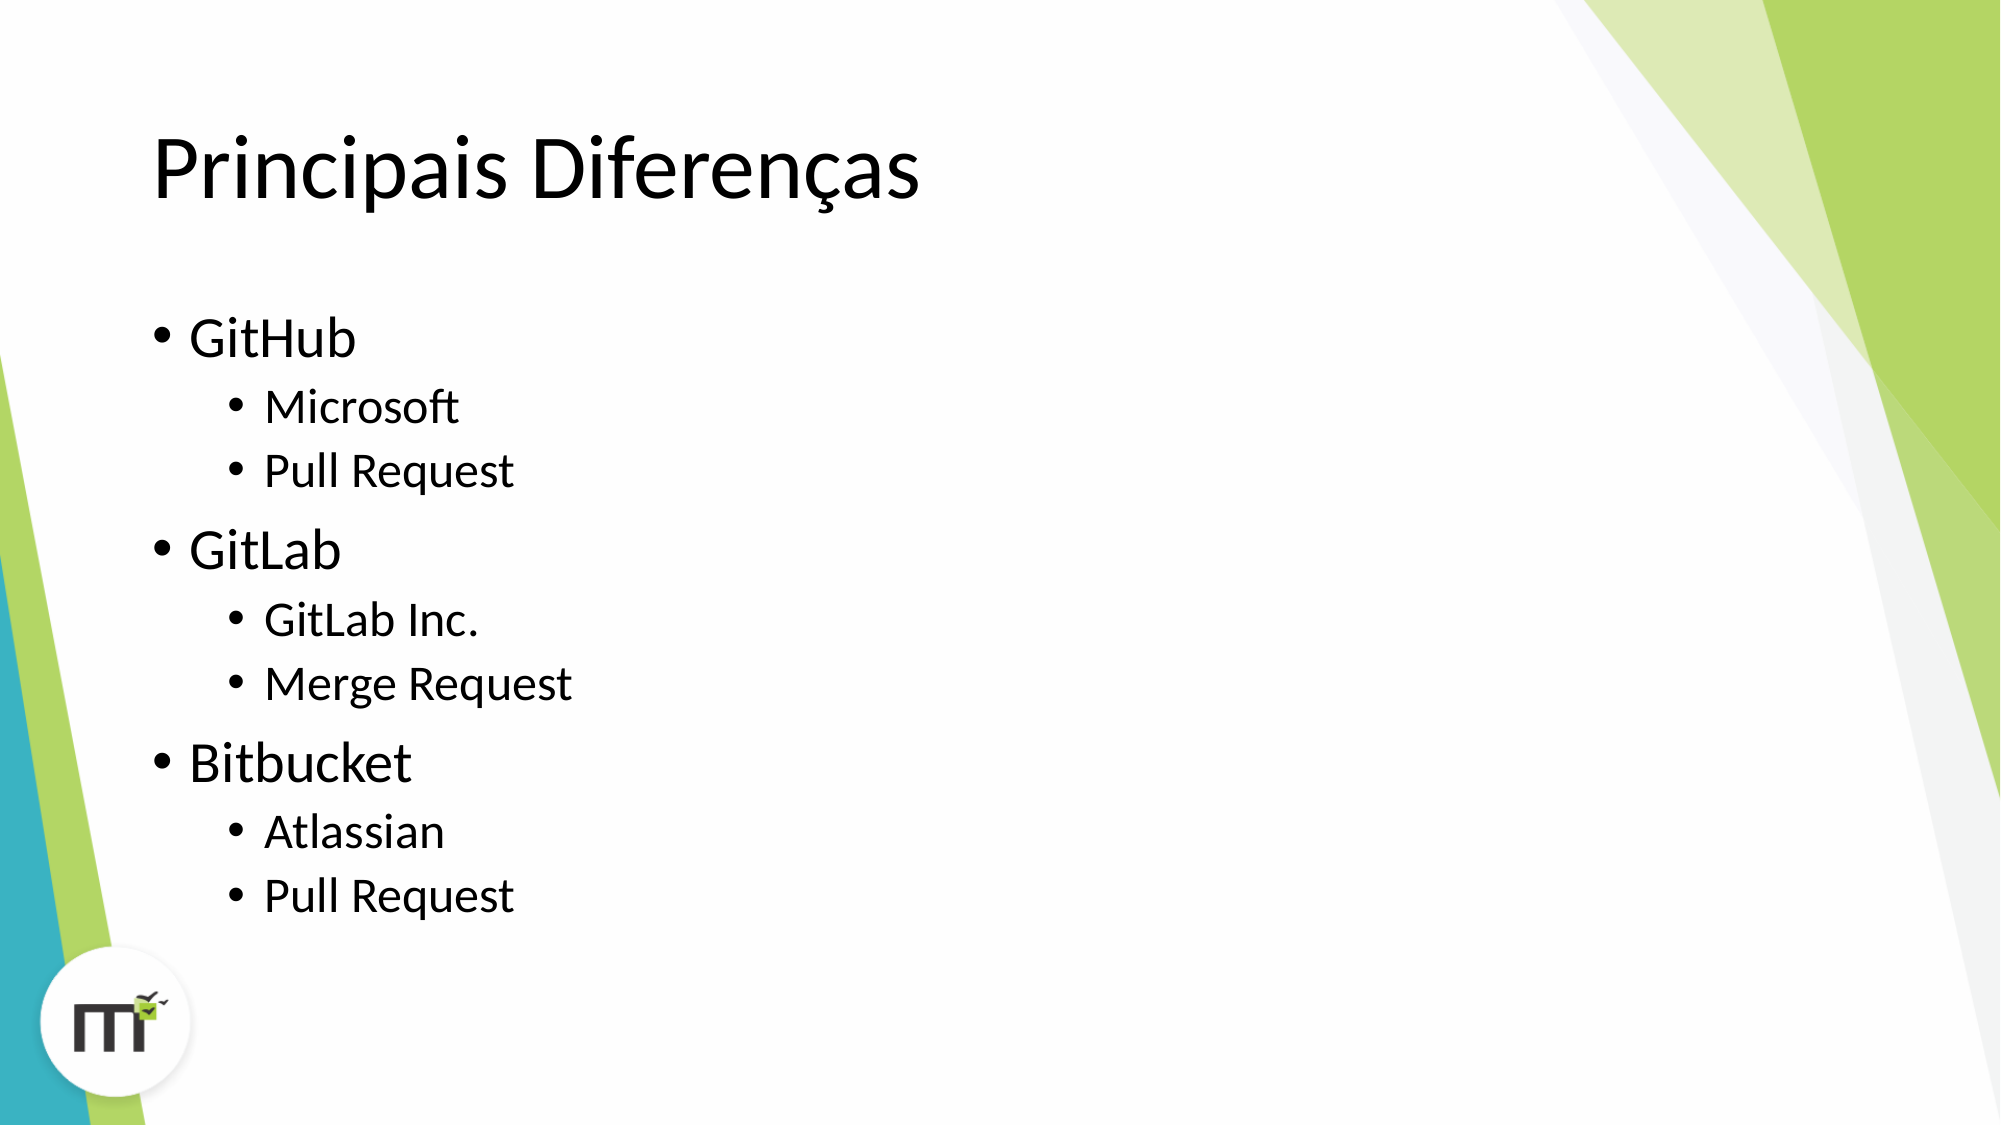

# Principais Diferenças
GitHub
Microsoft
Pull Request
GitLab
GitLab Inc.
Merge Request
Bitbucket
Atlassian
Pull Request